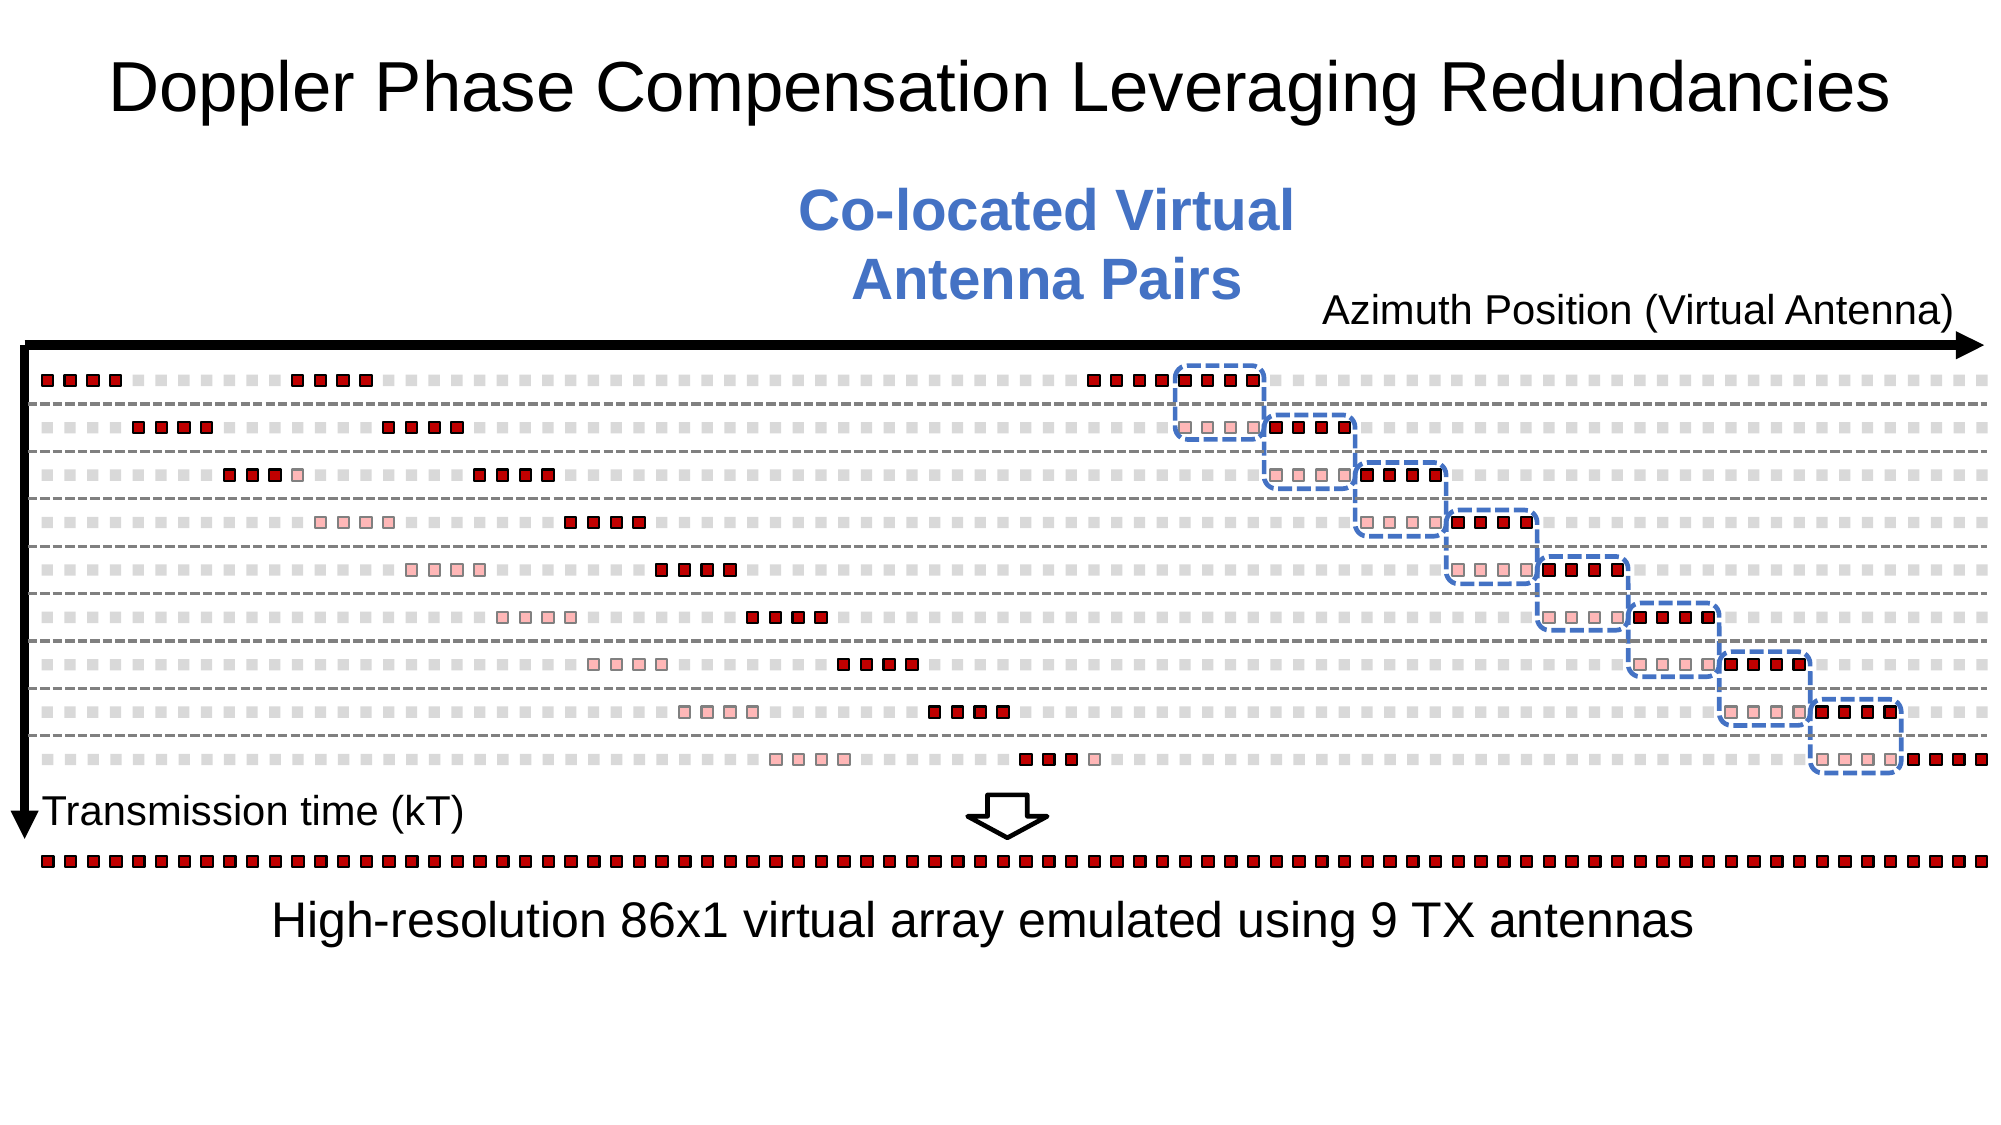

Doppler Phase Compensation Leveraging Redundancies
Co-located Virtual Antenna Pairs
Azimuth Position (Virtual Antenna)
TX 1
TX 2

TX 9

Transmission time (kT)

High-resolution 86x1 virtual array emulated using 9 TX antennas